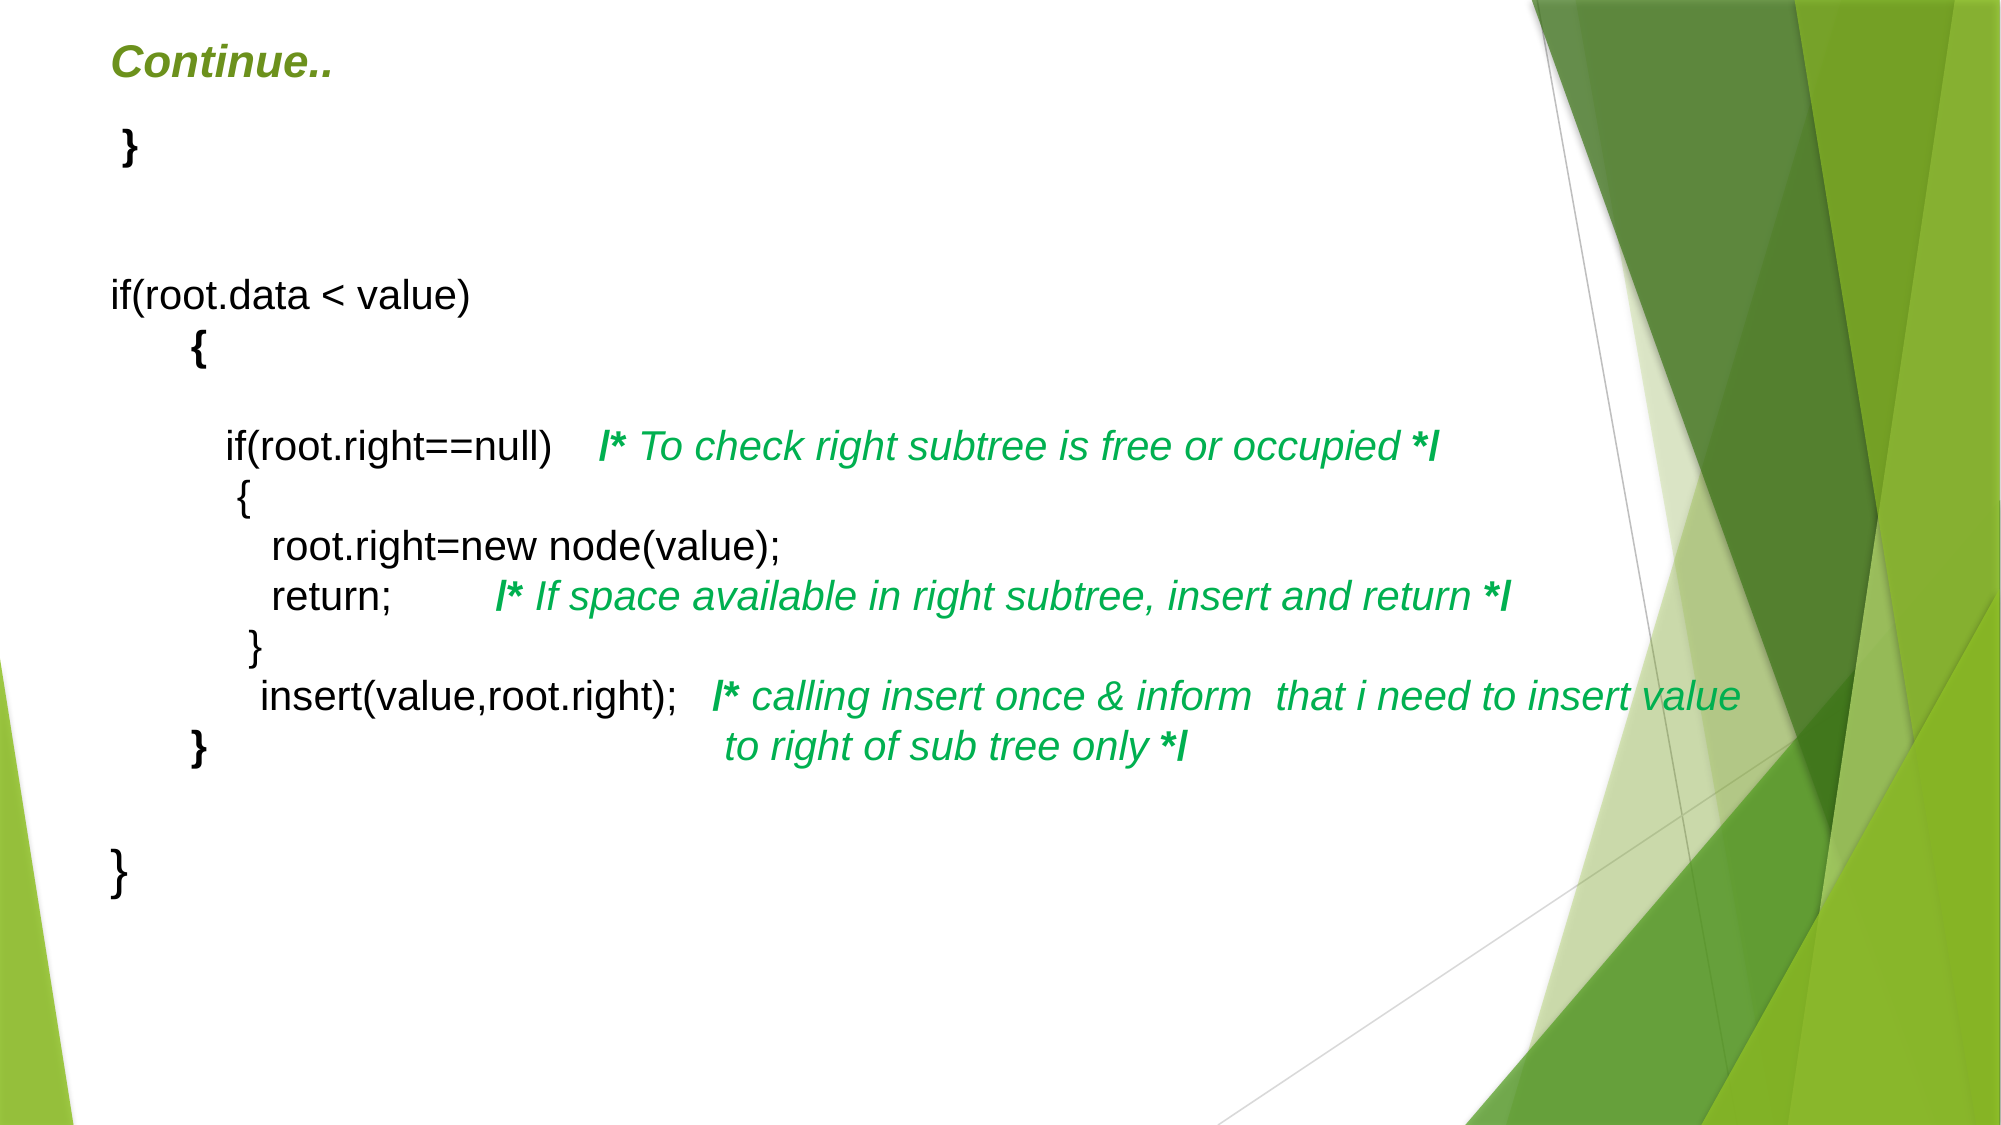

# Continue..
 }

if(root.data < value)
       {

          if(root.right==null)    /* To check right subtree is free or occupied */
           {
              root.right=new node(value);
              return;         /* If space available in right subtree, insert and return */
            }
             insert(value,root.right);   /* calling insert once & inform  that i need to insert value
       }                                             to right of sub tree only */

}